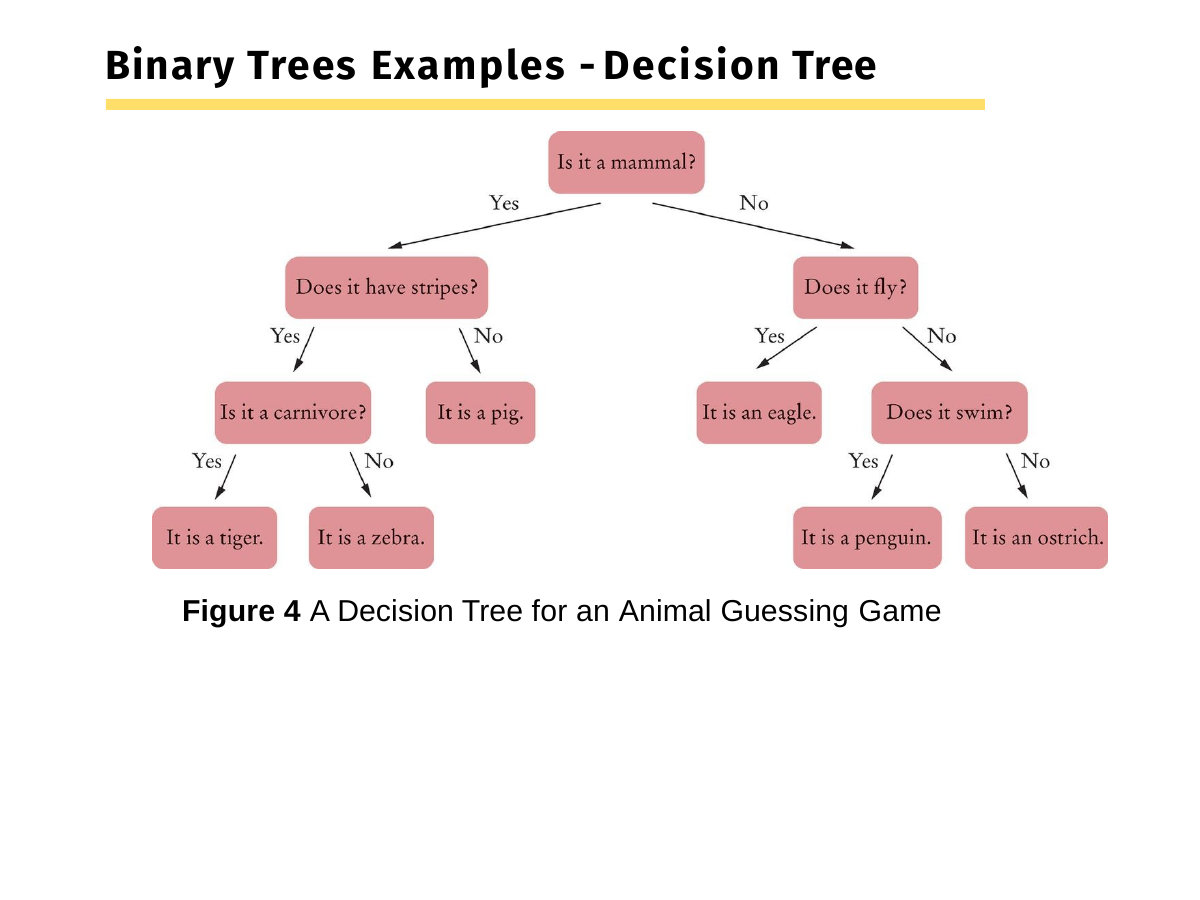

# Binary Trees Examples - Decision Tree

Figure 4 A Decision Tree for an Animal Guessing Game